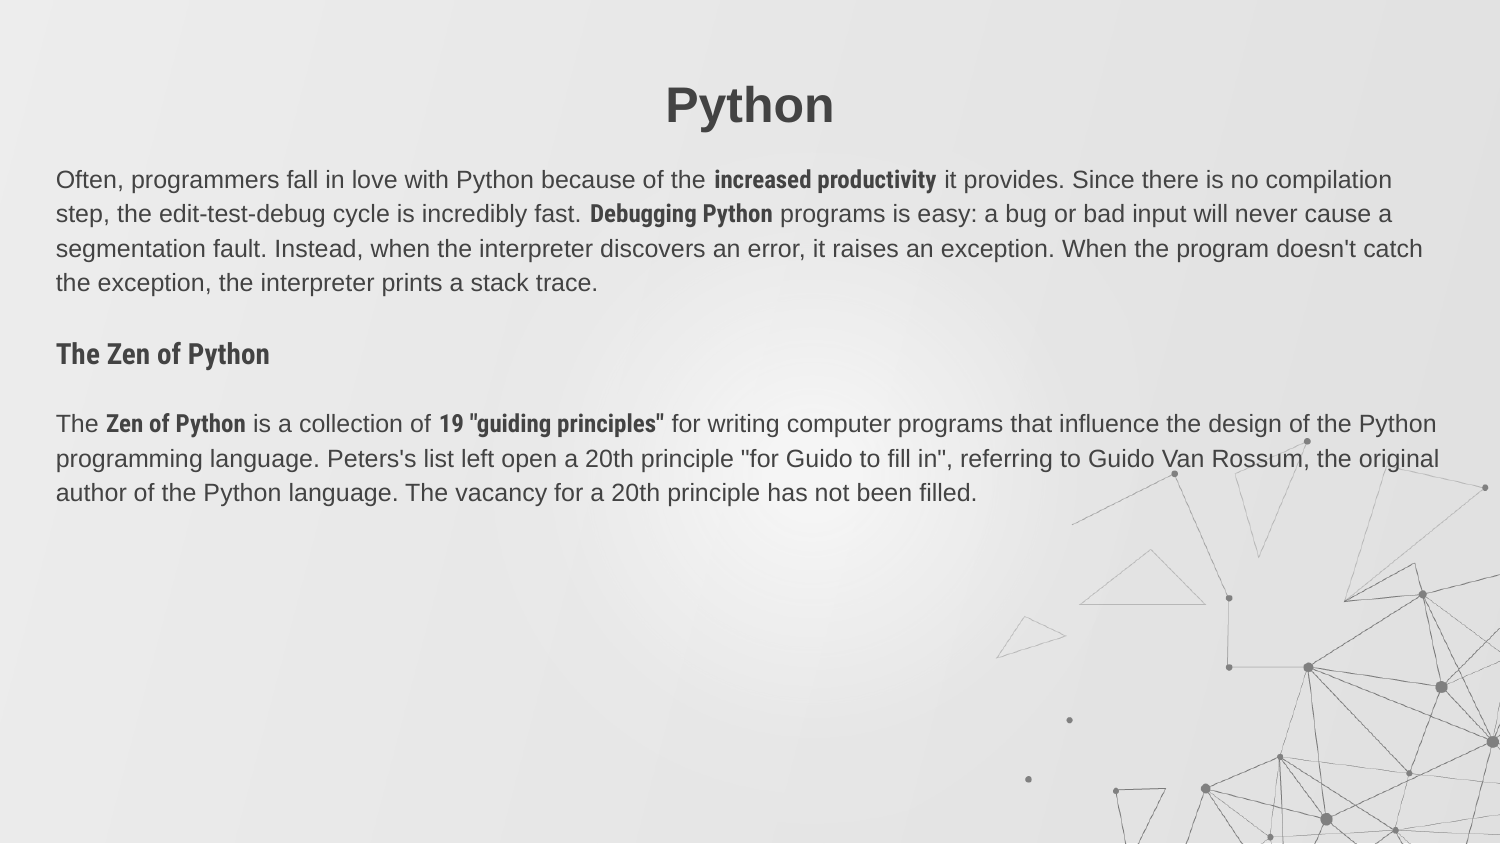

# Python

Often, programmers fall in love with Python because of the increased productivity it provides. Since there is no compilation step, the edit-test-debug cycle is incredibly fast. Debugging Python programs is easy: a bug or bad input will never cause a segmentation fault. Instead, when the interpreter discovers an error, it raises an exception. When the program doesn't catch the exception, the interpreter prints a stack trace.
The Zen of Python
The Zen of Python is a collection of 19 "guiding principles" for writing computer programs that influence the design of the Python programming language. Peters's list left open a 20th principle "for Guido to fill in", referring to Guido Van Rossum, the original author of the Python language. The vacancy for a 20th principle has not been filled.